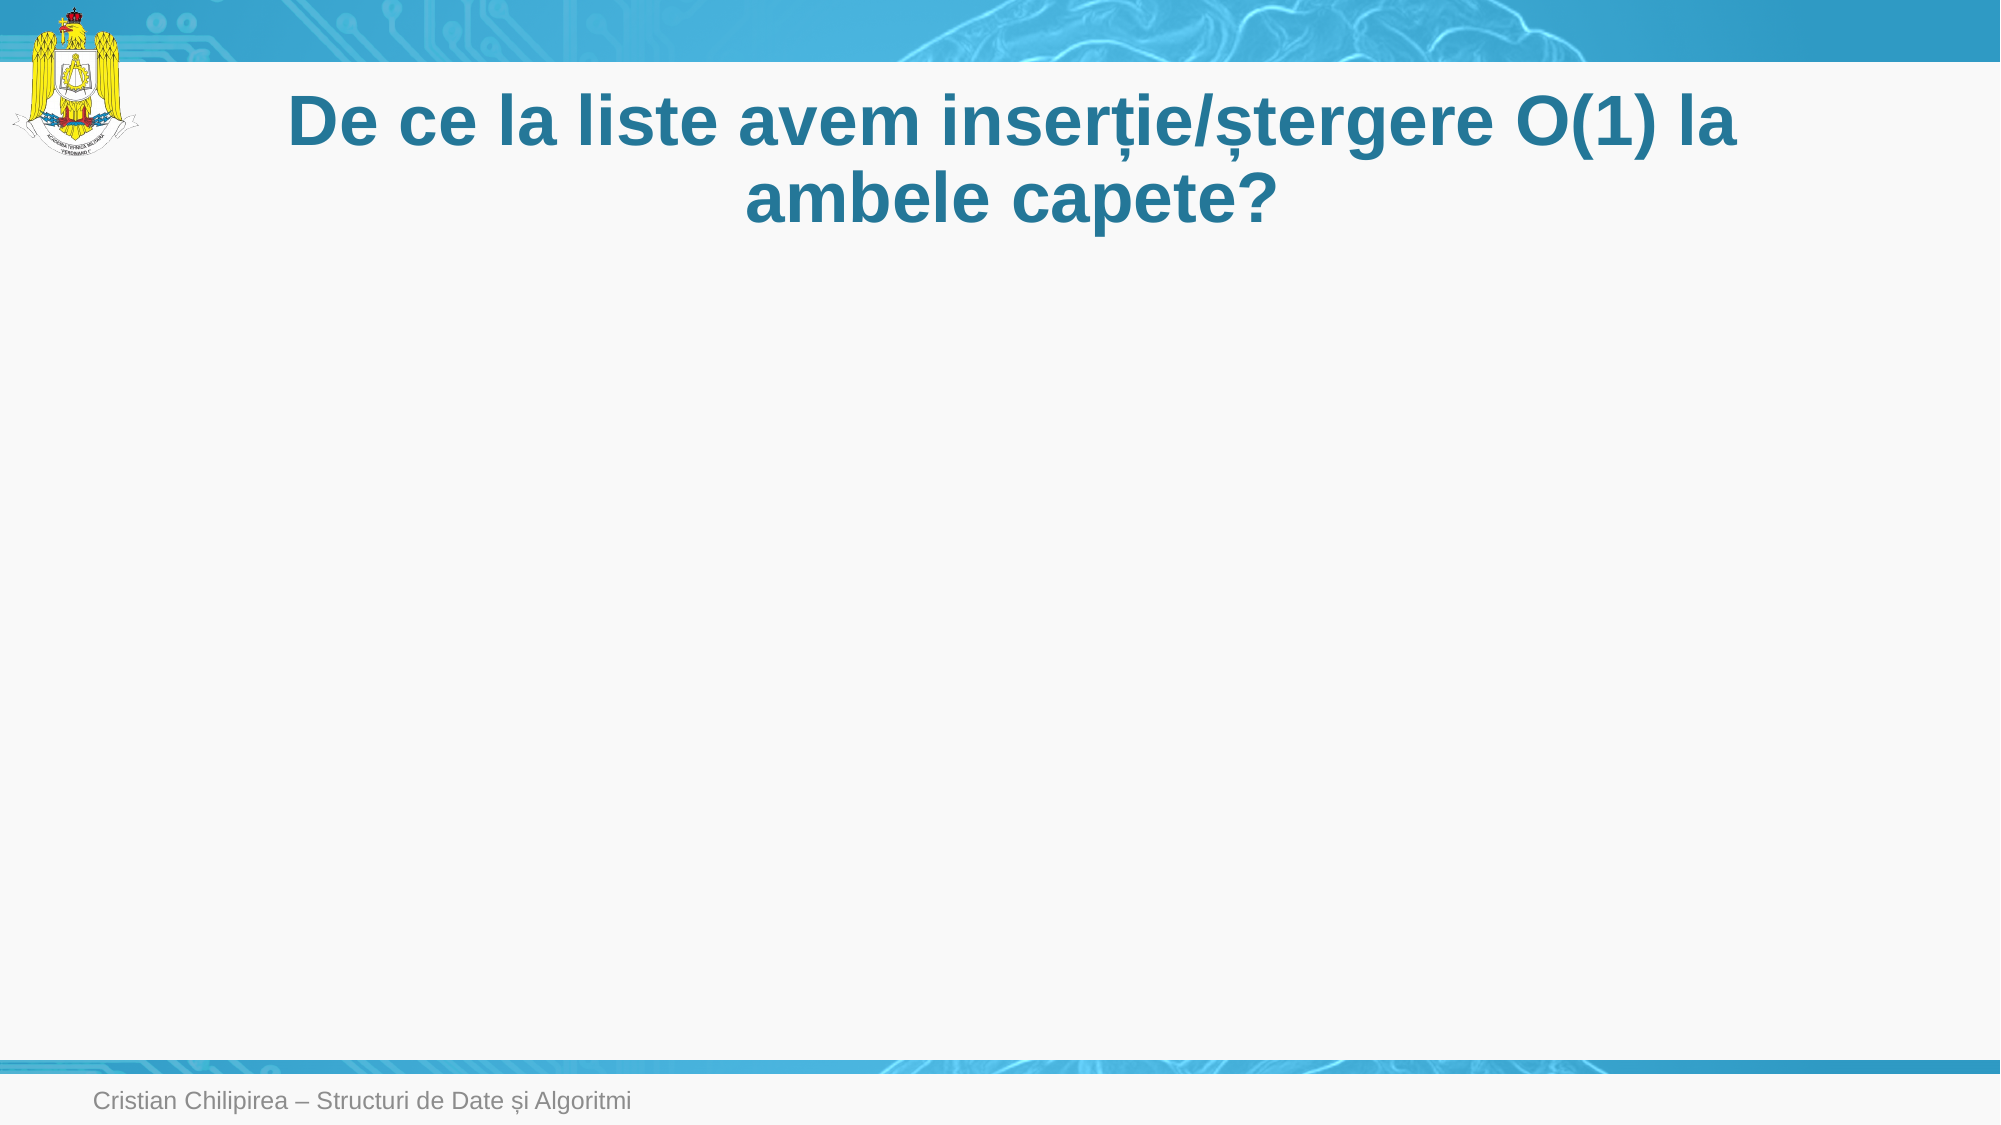

# De ce la liste avem inserție/ștergere O(1) la ambele capete?
Cristian Chilipirea – Structuri de Date și Algoritmi